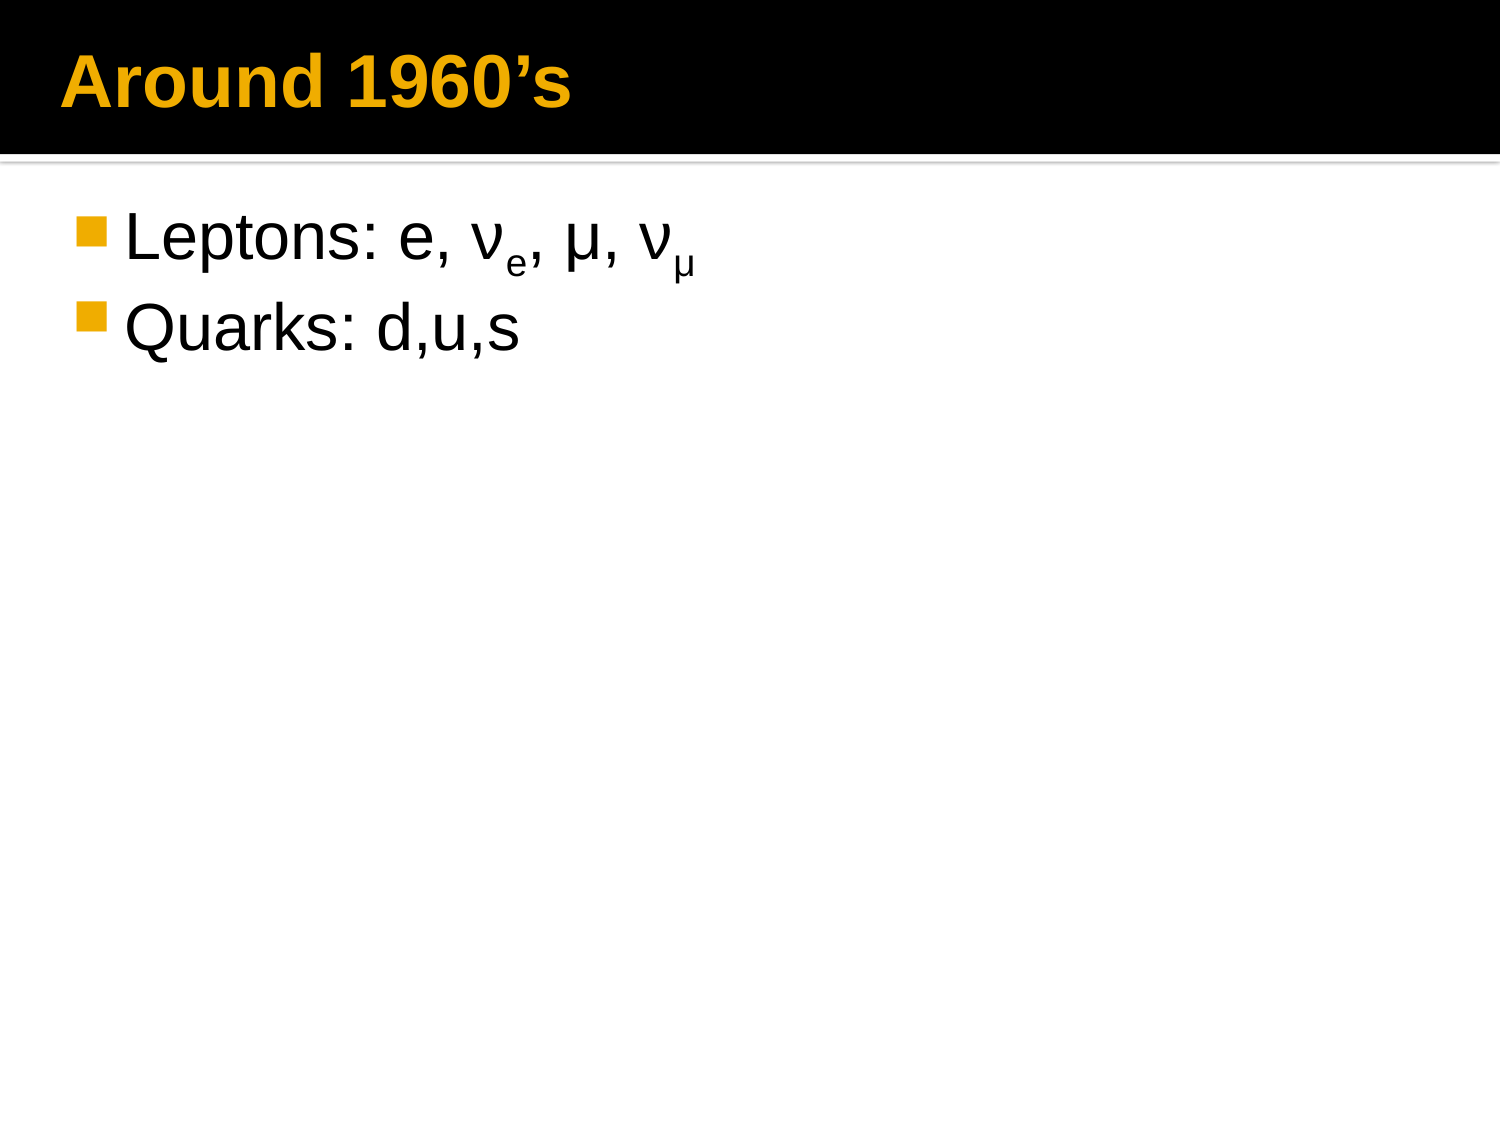

# Around 1960’s
Leptons: e, νe, μ, νμ
Quarks: d,u,s